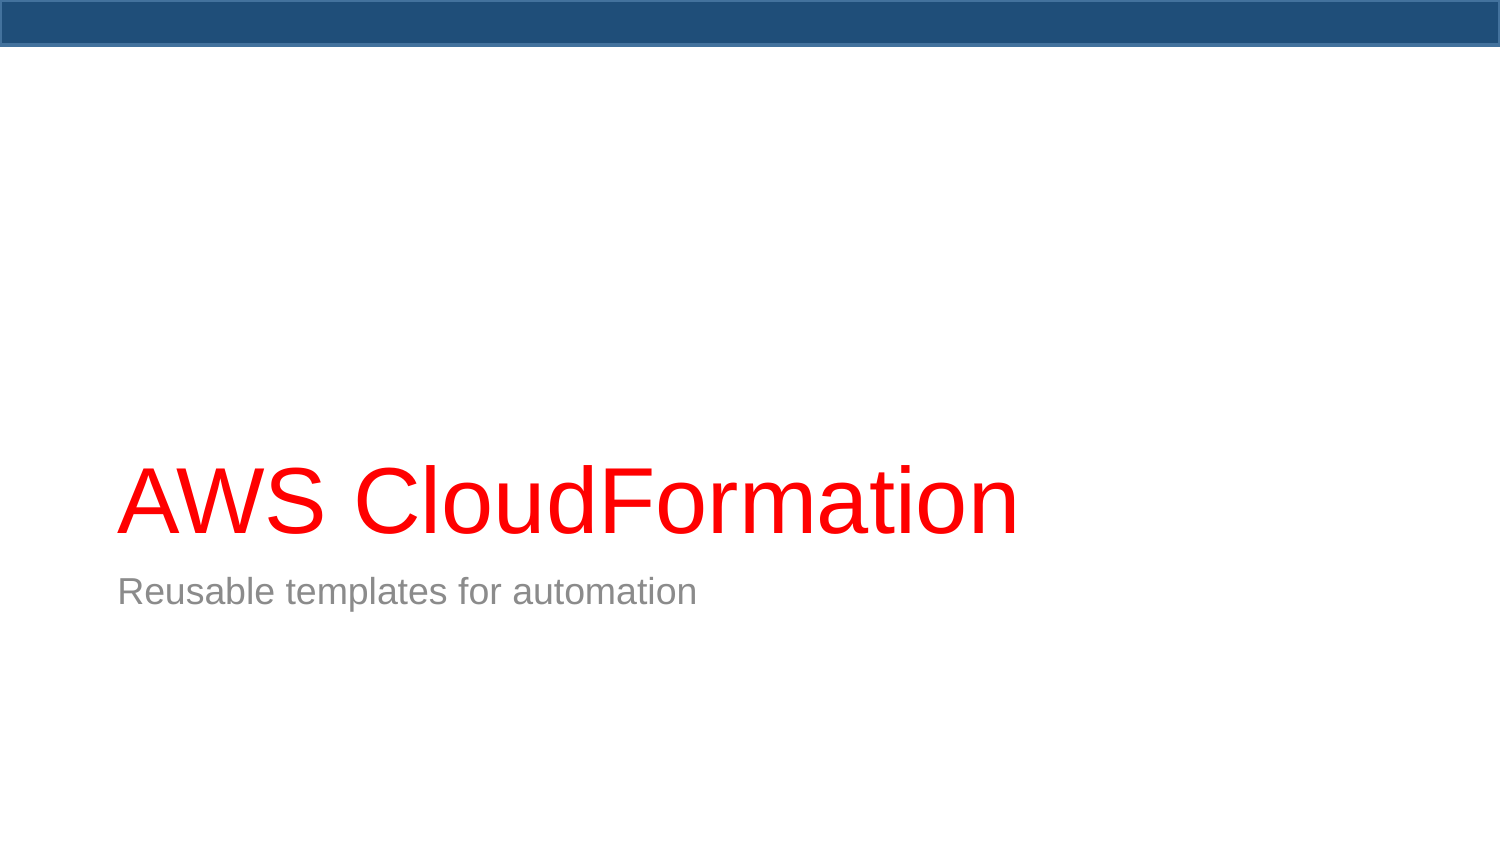

# AWS CloudFormation
Reusable templates for automation